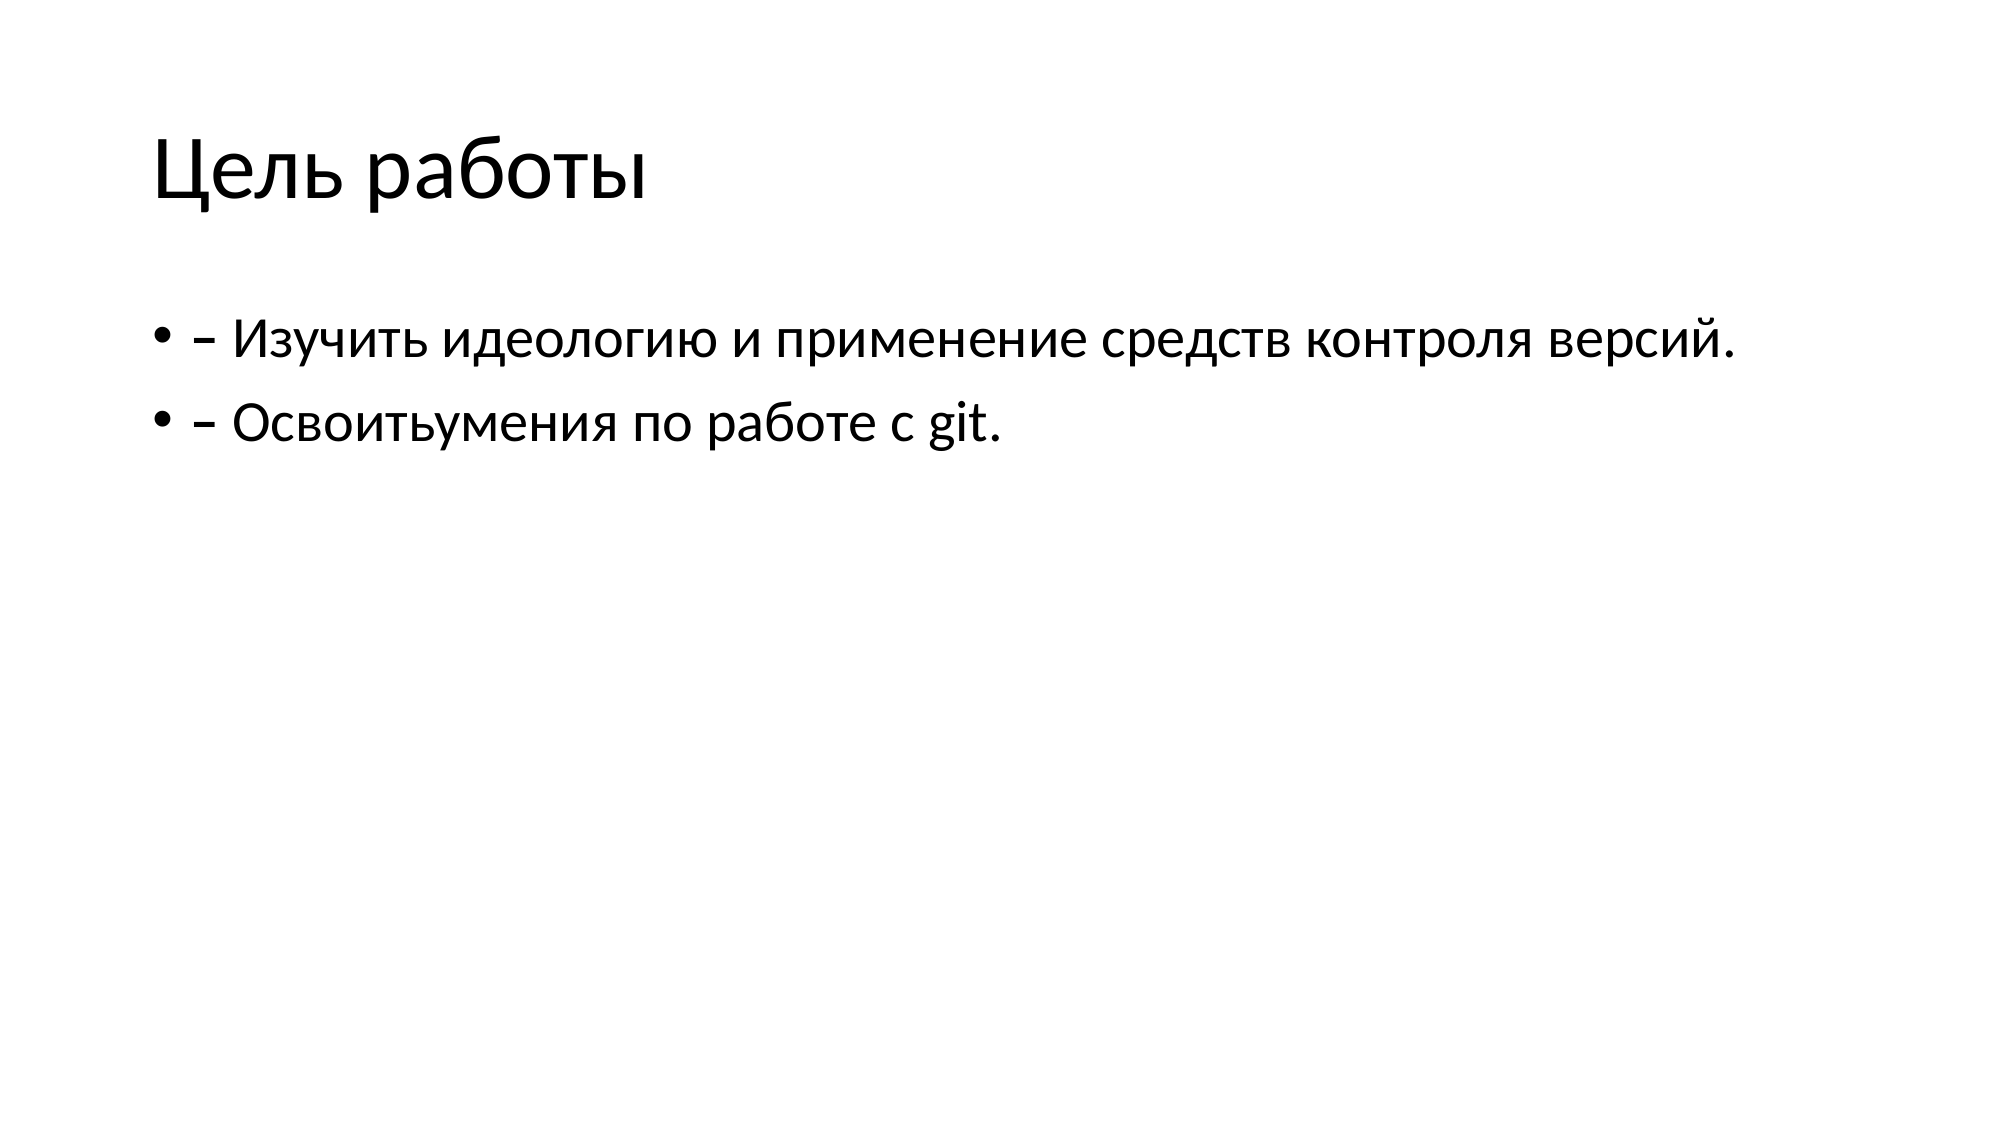

# Цель работы
– Изучить идеологию и применение средств контроля версий.
– Освоитьумения по работе с git.